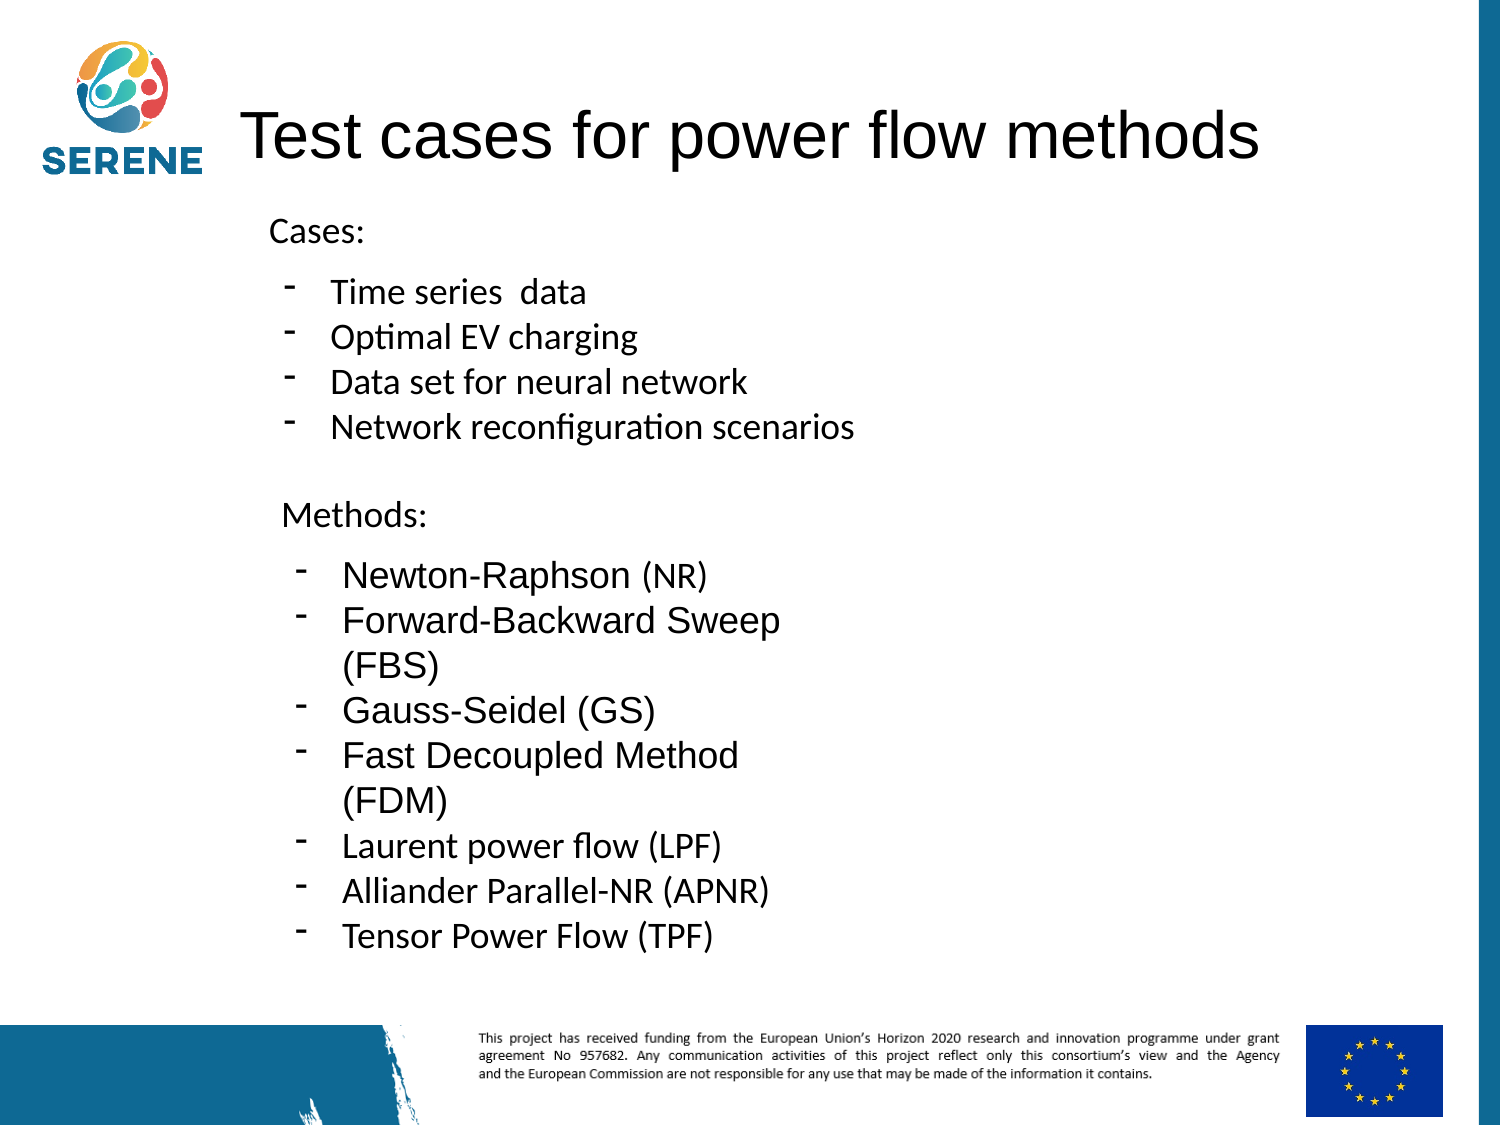

# Test cases for power flow methods
Cases:
Time series  data
Optimal EV charging
Data set for neural network
Network reconfiguration scenarios
Methods:
Newton-Raphson (NR)
Forward-Backward Sweep (FBS)
Gauss-Seidel (GS)
Fast Decoupled Method (FDM)
Laurent power flow (LPF)
Alliander Parallel-NR (APNR)
Tensor Power Flow (TPF)